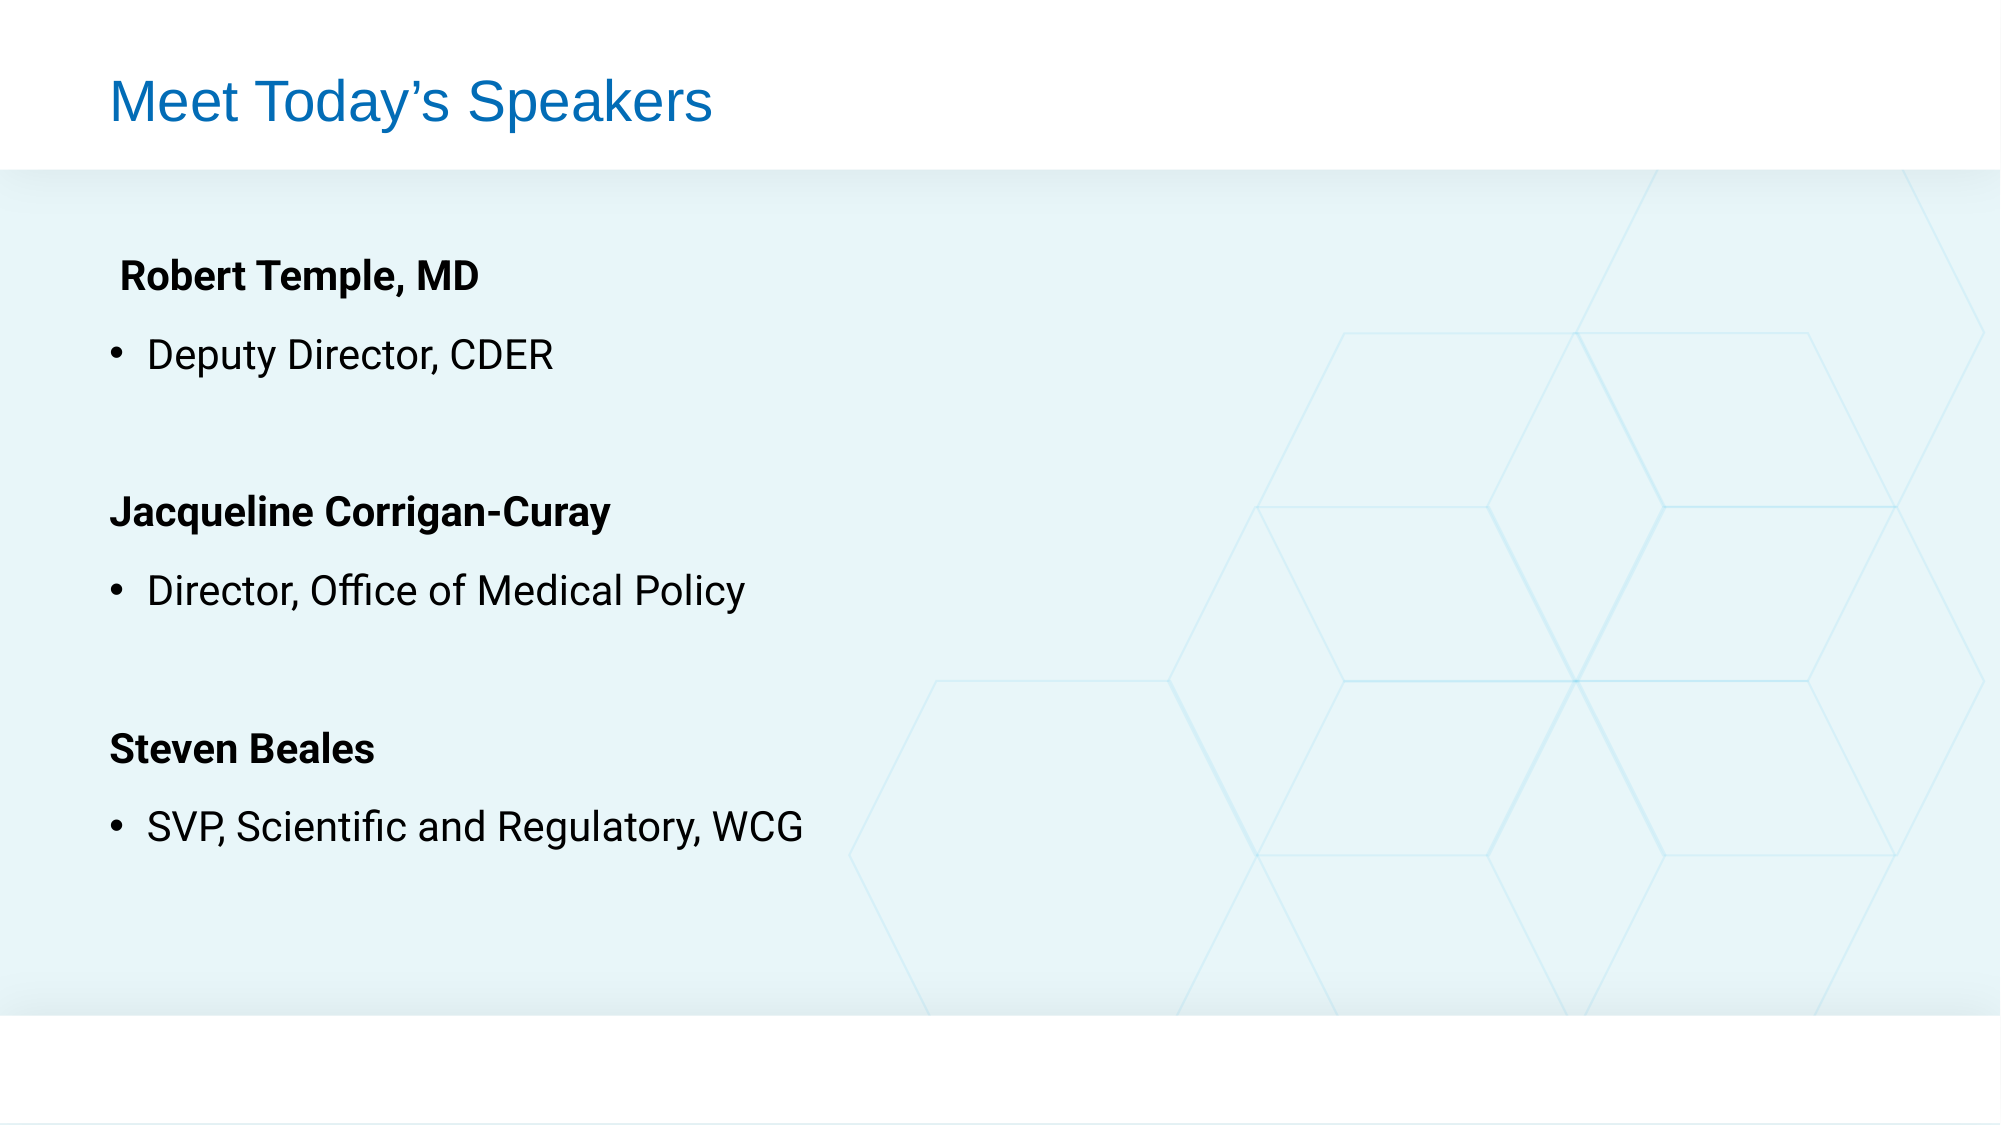

Meet Today’s Speakers
 Robert Temple, MD
Deputy Director, CDER

Jacqueline Corrigan-Curay
Director, Office of Medical Policy

Steven Beales
SVP, Scientific and Regulatory, WCG